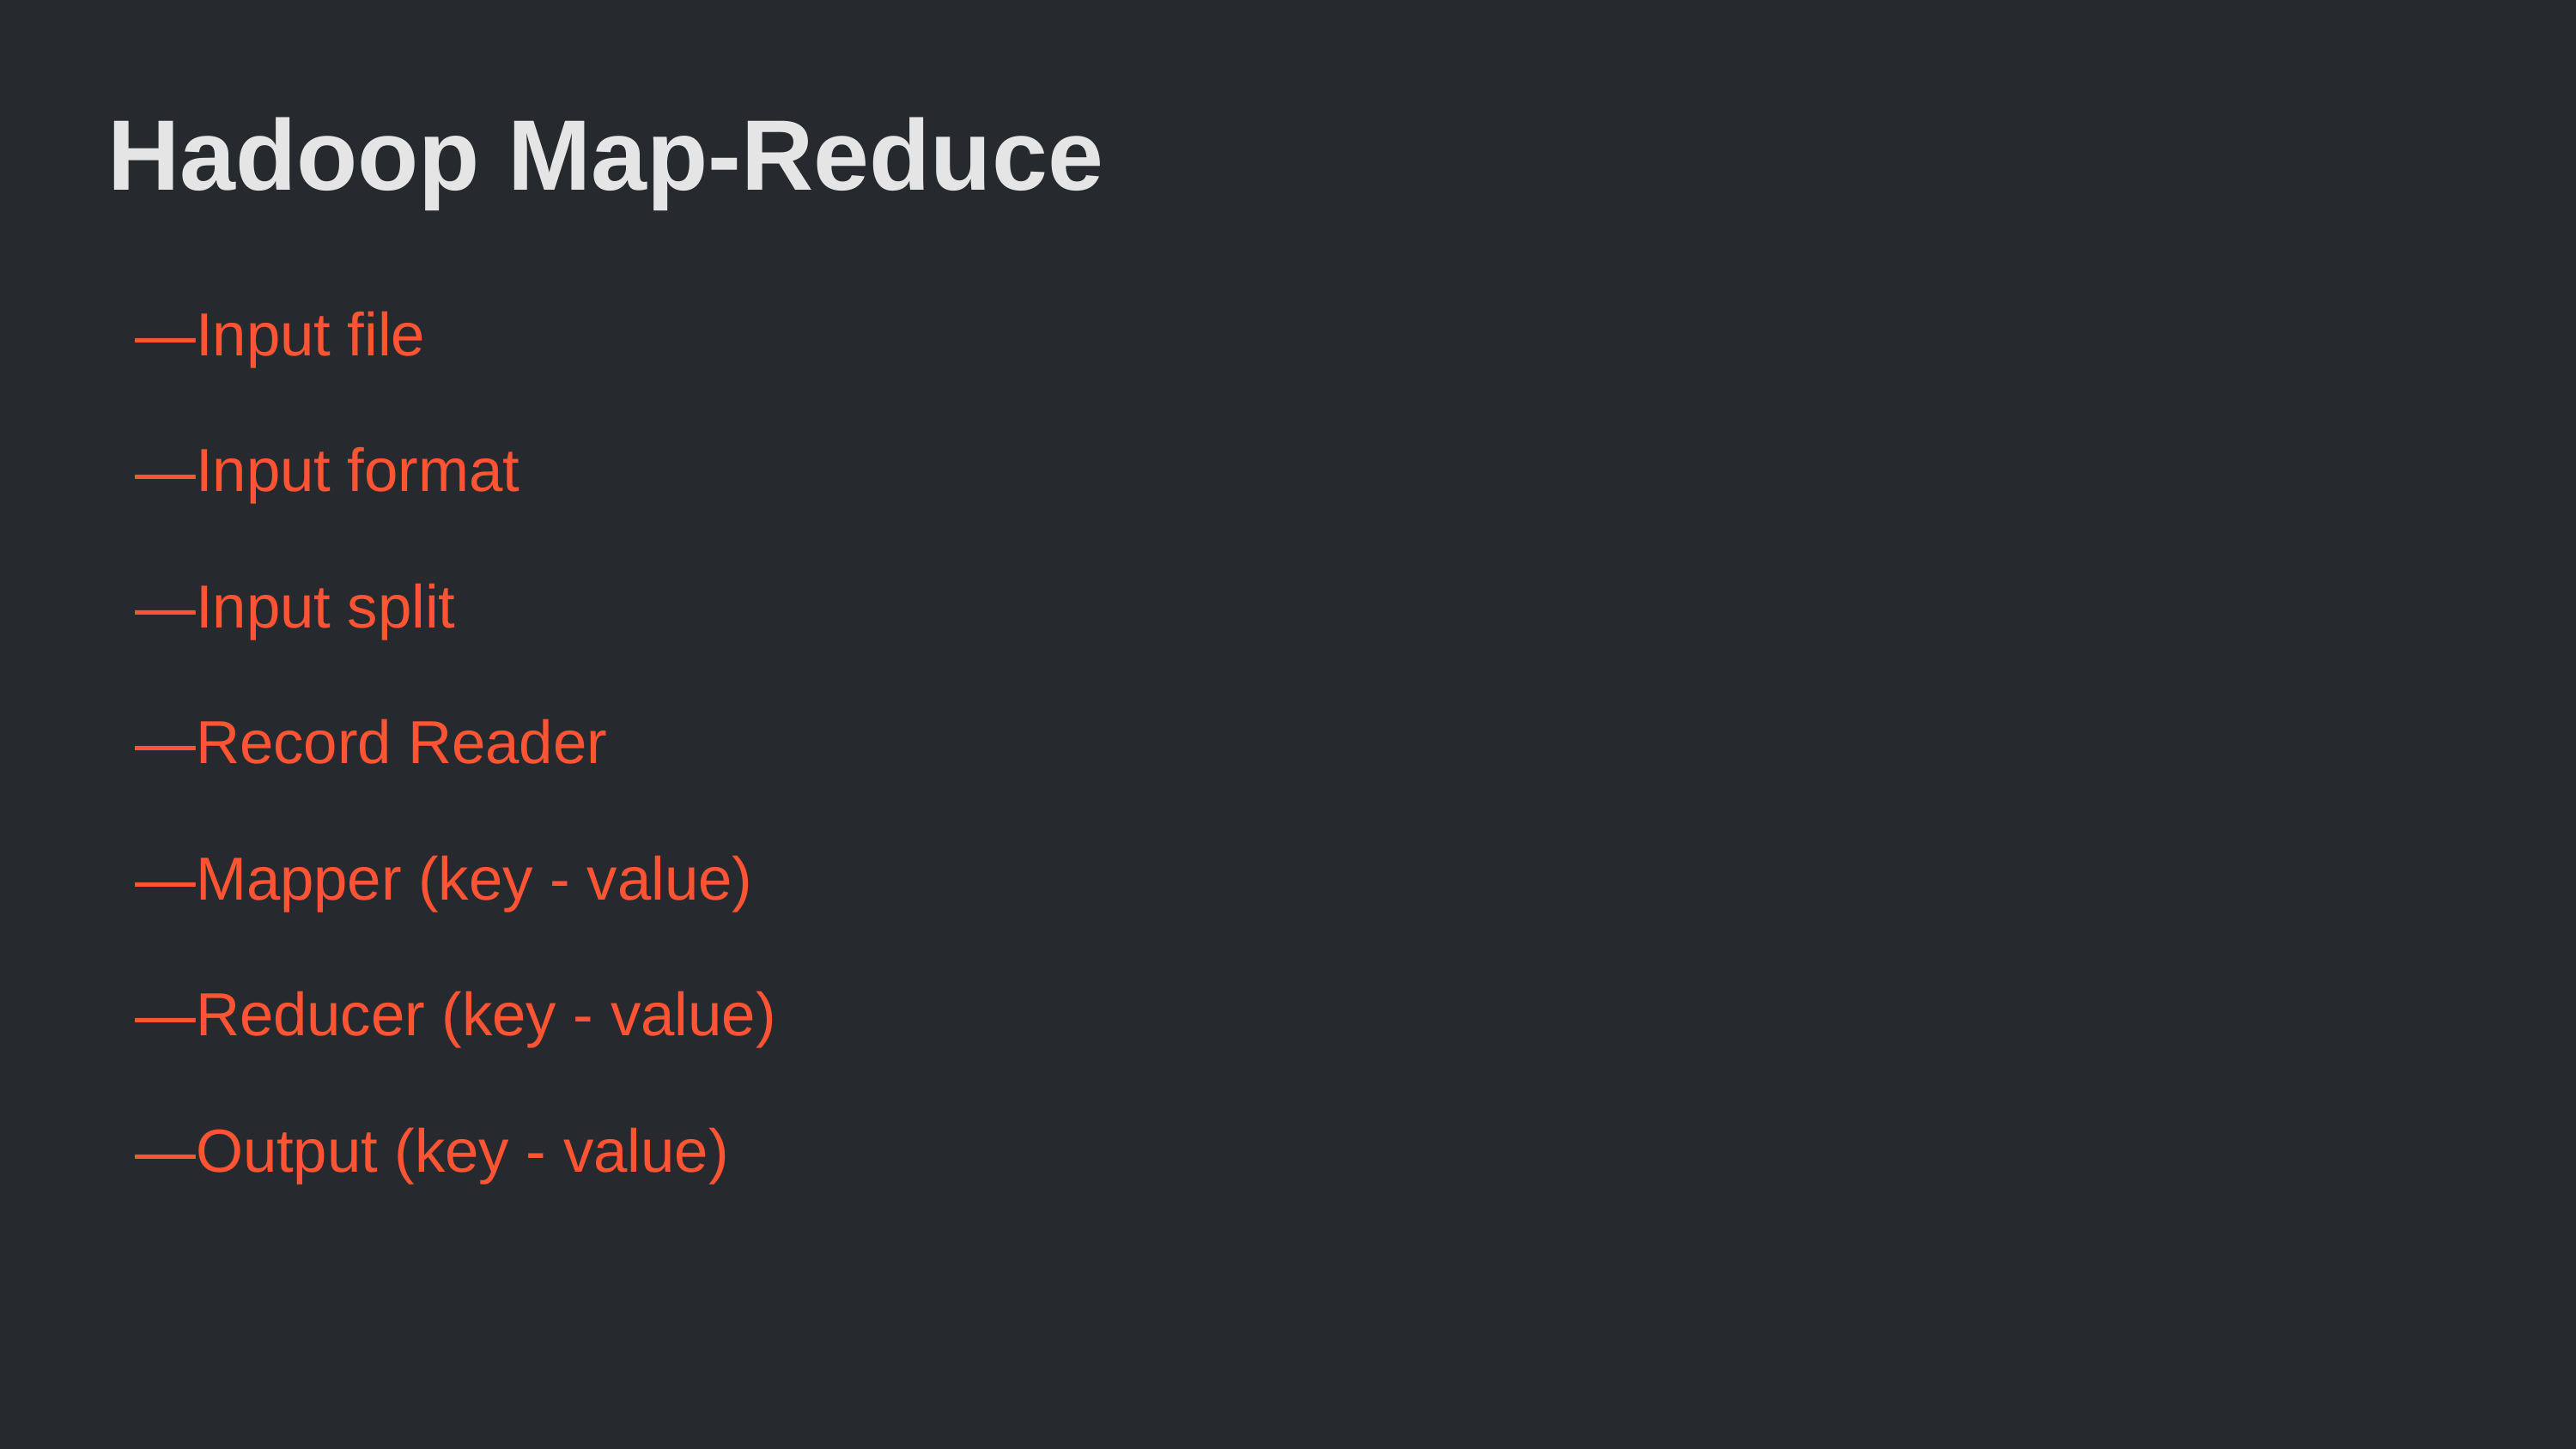

Hadoop Map-Reduce
Input file
Input format
Input split
Record Reader
Mapper (key - value)
Reducer (key - value)
Output (key - value)